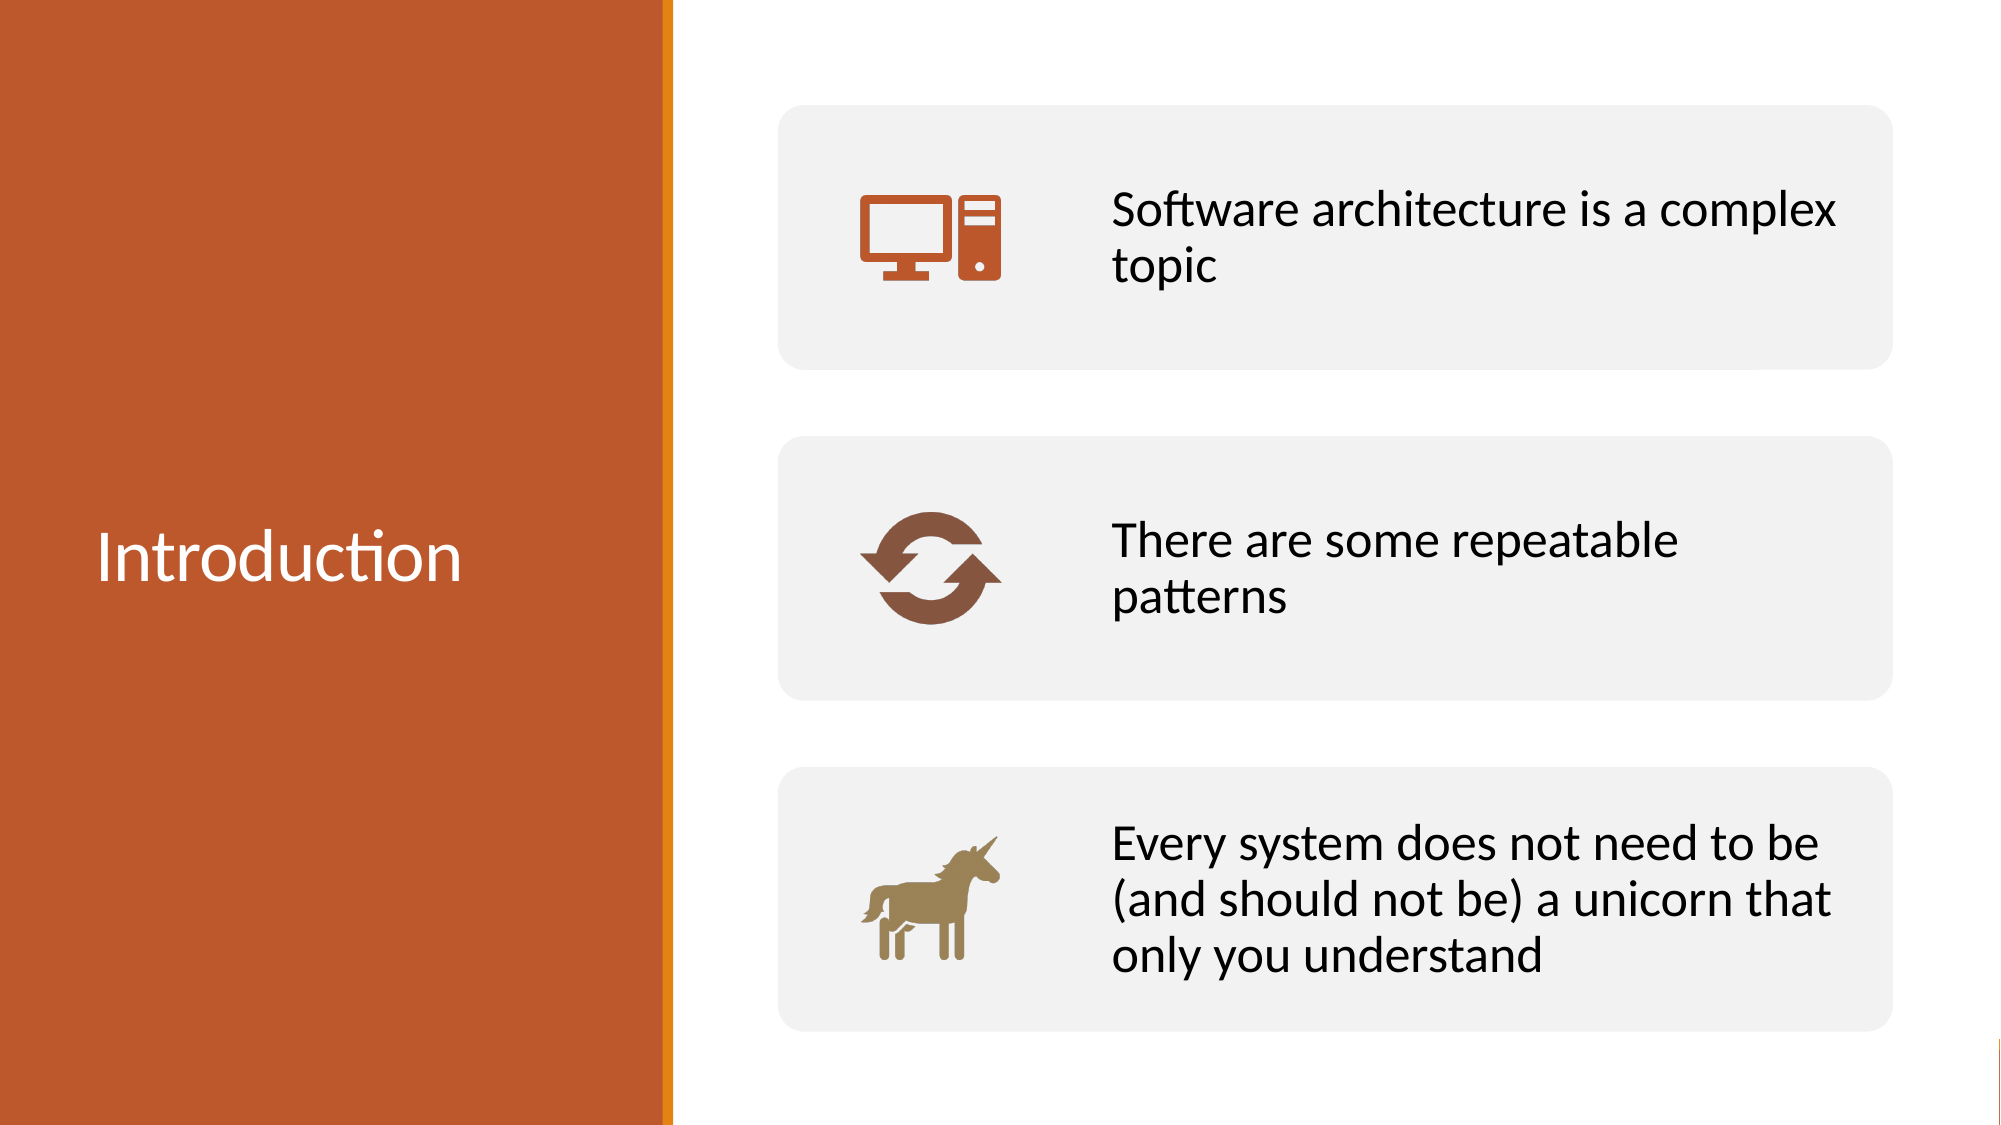

# Introduction
Software architecture is a complex topic
There are some repeatable patterns
Every system does not need to be (and should not be) a unicorn that only you understand